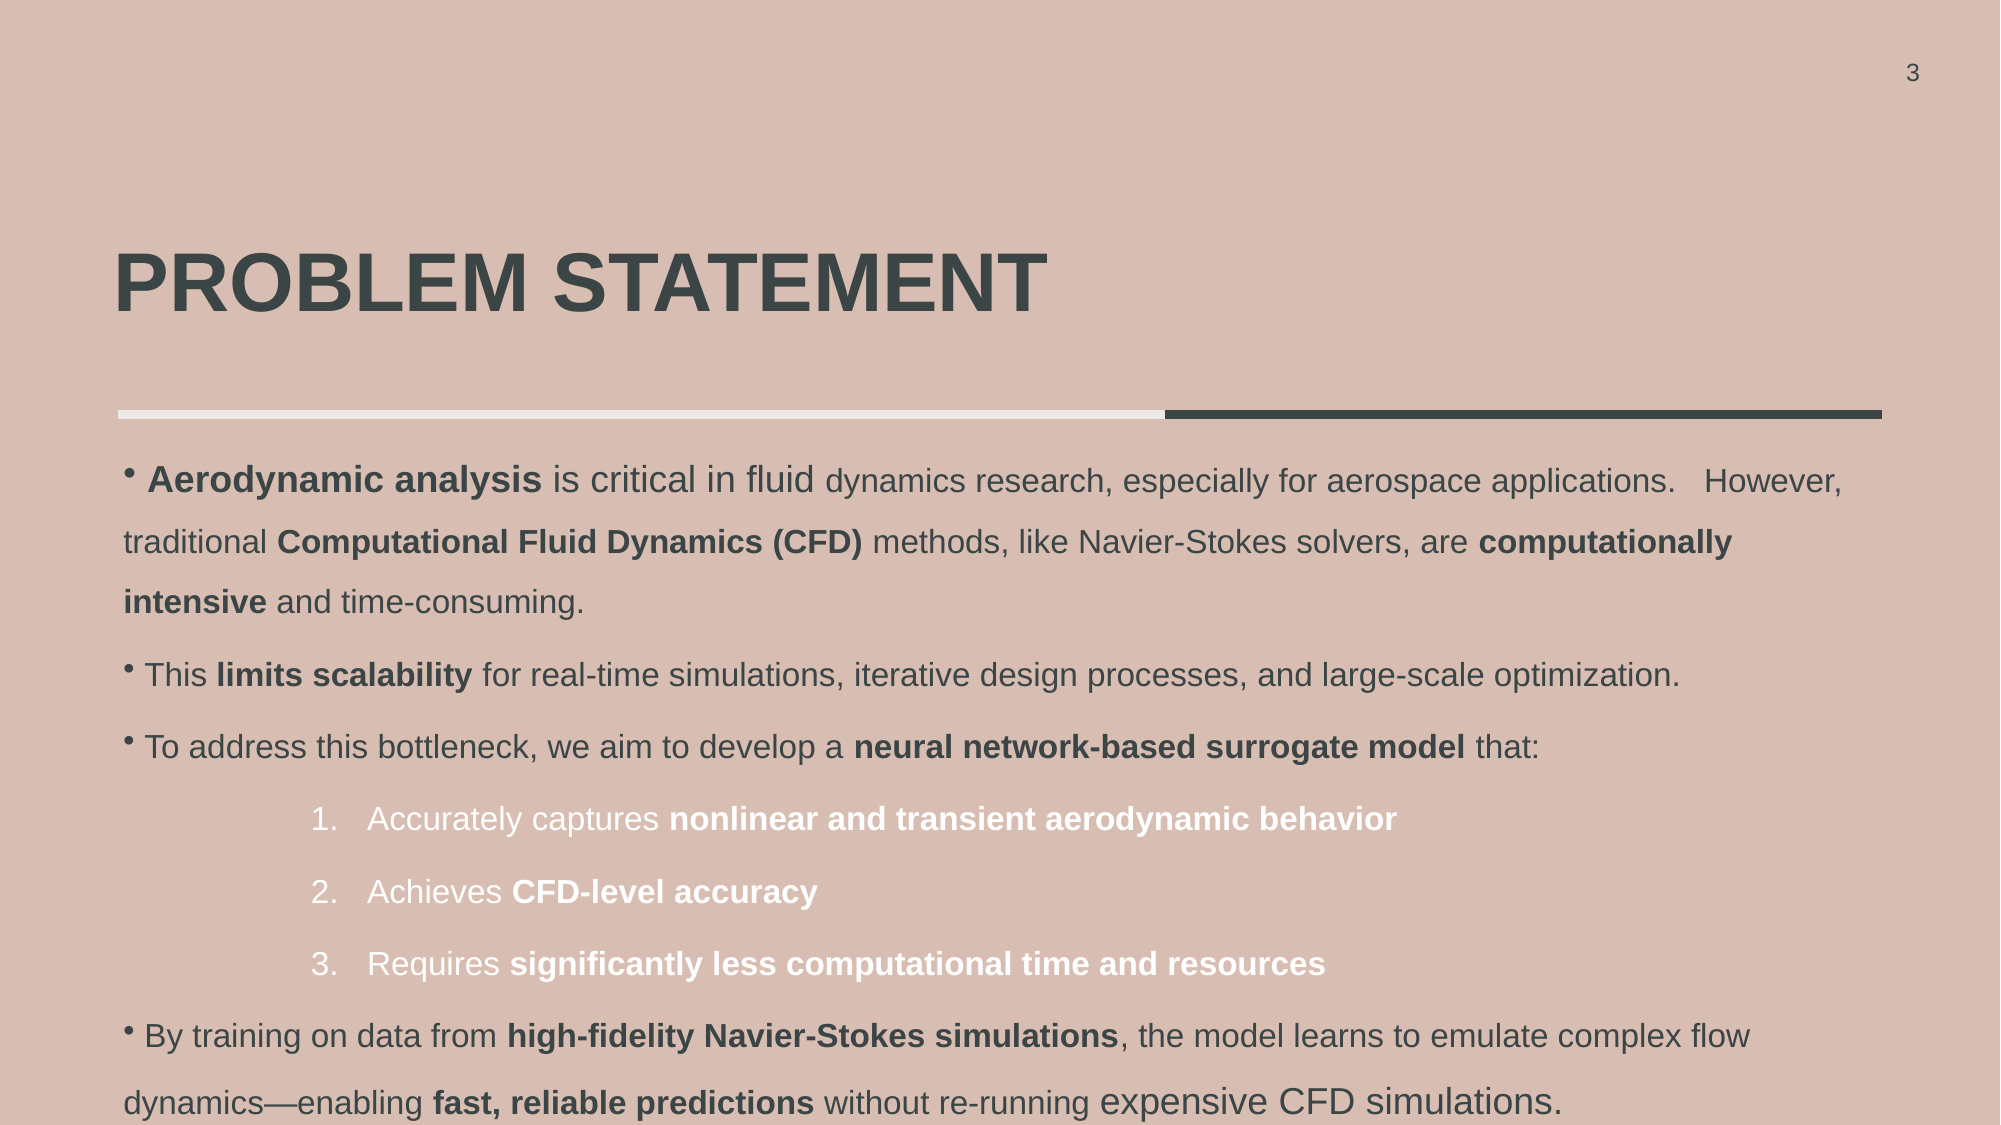

3
# Problem Statement
 Aerodynamic analysis is critical in fluid dynamics research, especially for aerospace applications.   However, traditional Computational Fluid Dynamics (CFD) methods, like Navier-Stokes solvers, are computationally intensive and time-consuming.
 This limits scalability for real-time simulations, iterative design processes, and large-scale optimization.
 To address this bottleneck, we aim to develop a neural network-based surrogate model that:
Accurately captures nonlinear and transient aerodynamic behavior
Achieves CFD-level accuracy
Requires significantly less computational time and resources
 By training on data from high-fidelity Navier-Stokes simulations, the model learns to emulate complex flow dynamics—enabling fast, reliable predictions without re-running expensive CFD simulations.